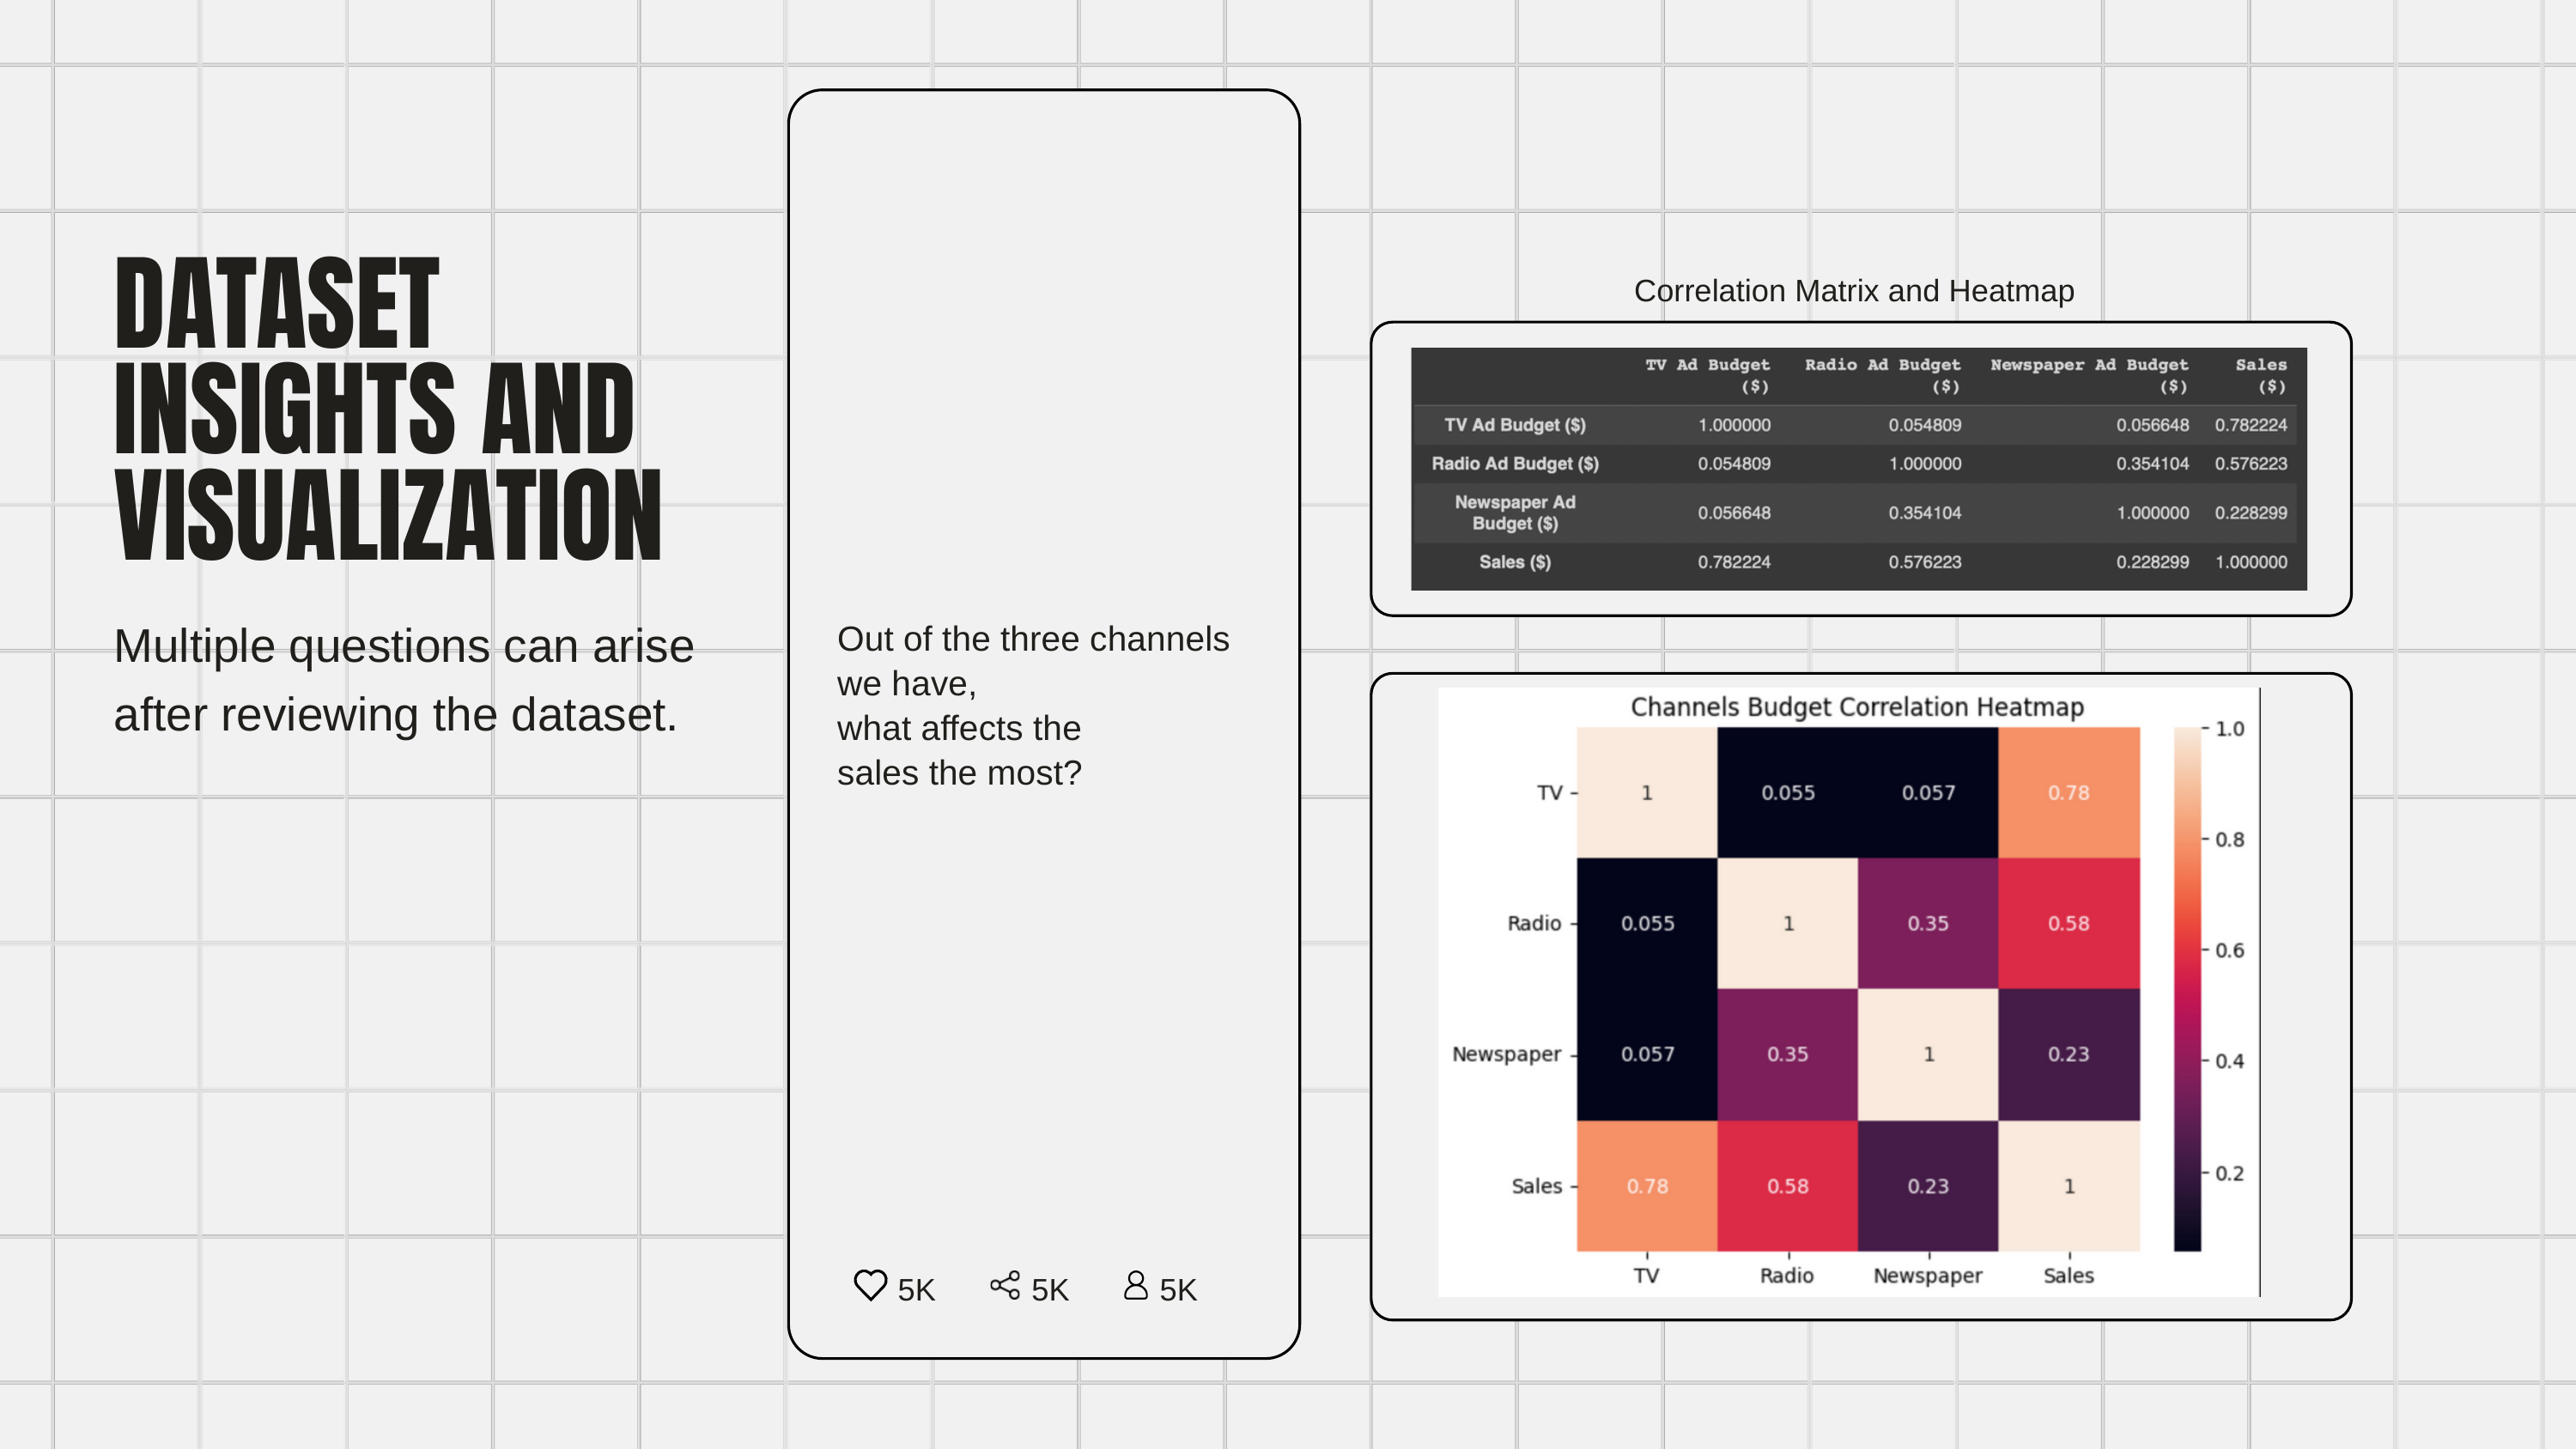

DATASET
INSIGHTS AND VISUALIZATION

Correlation Matrix and Heatmap

Multiple questions can arise after reviewing the dataset.
Out of the three channels we have,
what affects the
sales the most?

5K
5K
5K